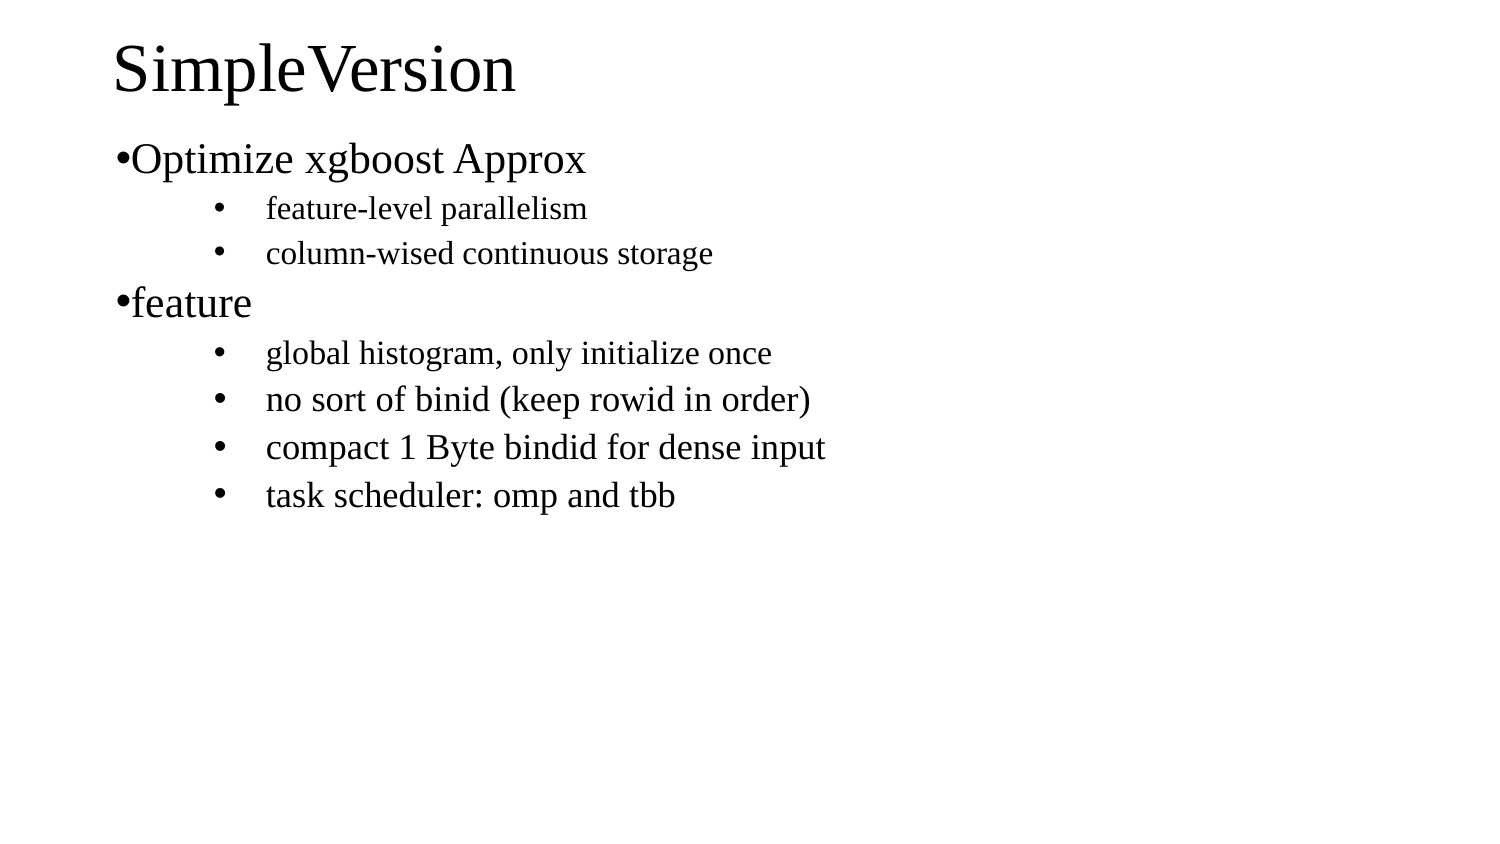

# SimpleVersion
Optimize xgboost Approx
feature-level parallelism
column-wised continuous storage
feature
global histogram, only initialize once
no sort of binid (keep rowid in order)
compact 1 Byte bindid for dense input
task scheduler: omp and tbb